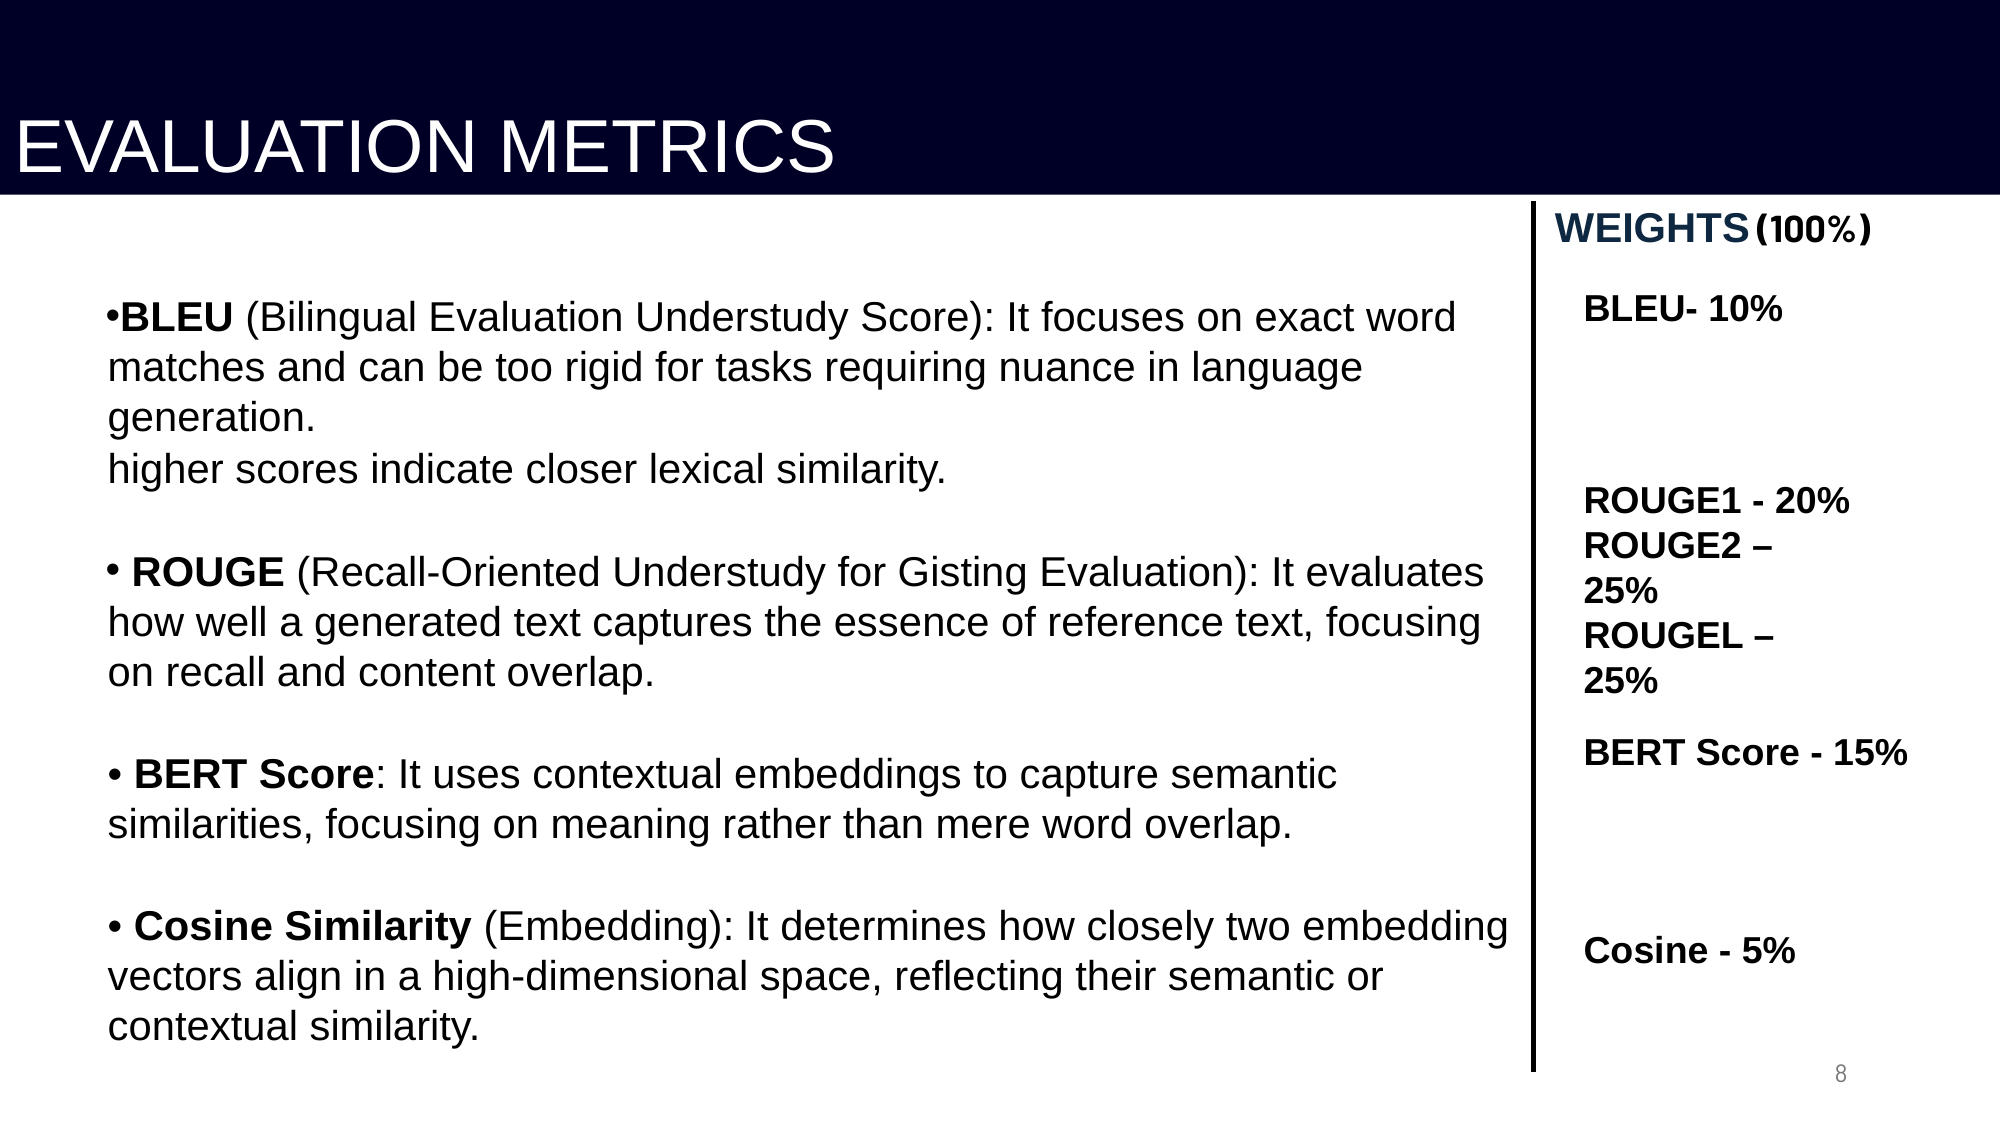

EVALUATION METRICS
WEIGHTS (100%)
BLEU- 10%
BLEU (Bilingual Evaluation Understudy Score): It focuses on exact word matches and can be too rigid for tasks requiring nuance in language generation.
higher scores indicate closer lexical similarity.
 ROUGE (Recall-Oriented Understudy for Gisting Evaluation): It evaluates how well a generated text captures the essence of reference text, focusing on recall and content overlap.
• BERT Score: It uses contextual embeddings to capture semantic similarities, focusing on meaning rather than mere word overlap.
• Cosine Similarity (Embedding): It determines how closely two embedding vectors align in a high-dimensional space, reflecting their semantic or contextual similarity.
ROUGE1 - 20%
ROUGE2 – 25%
ROUGEL – 25%
BERT Score - 15%
Cosine - 5%
8